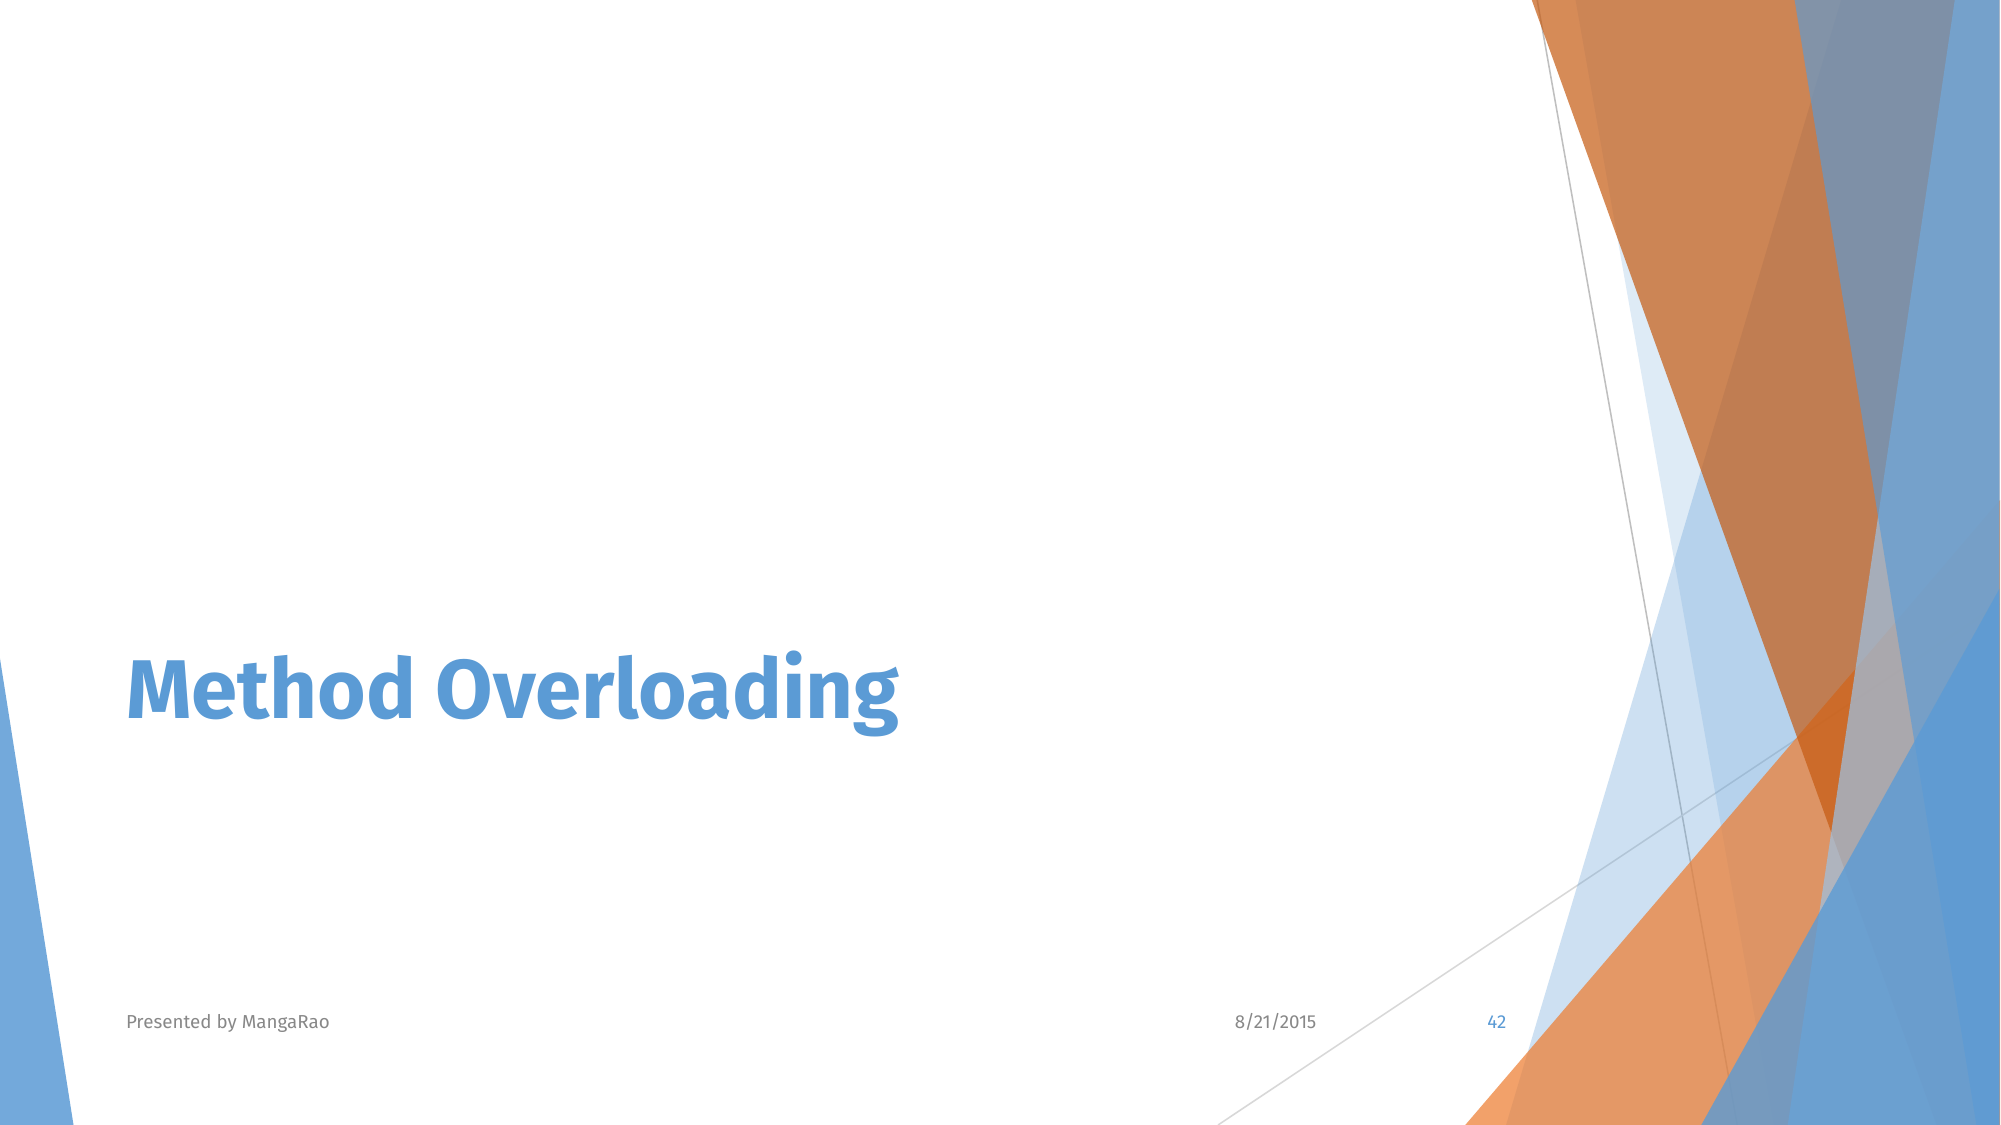

# Method Overloading

Presented by MangaRao
8/21/2015
42